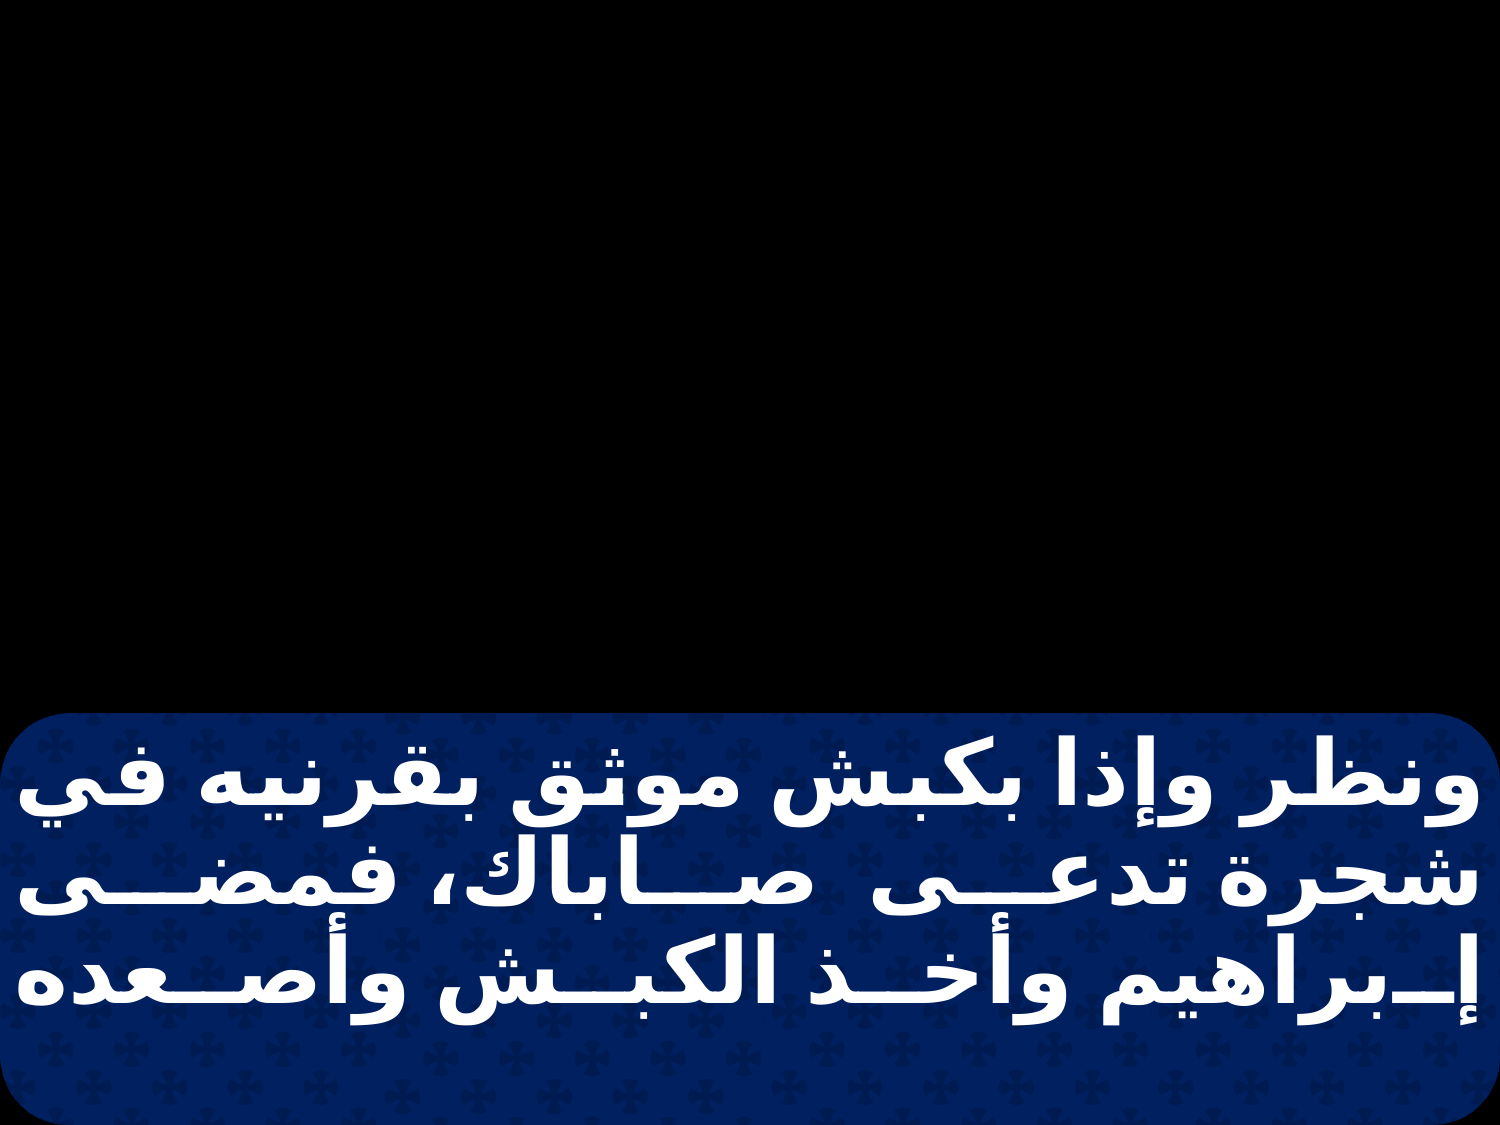

ونظر وإذا بكبش موثق بقرنيه في شجرة تدعى  صاباك، فمضى إبراهيم وأخذ الكبش وأصعده